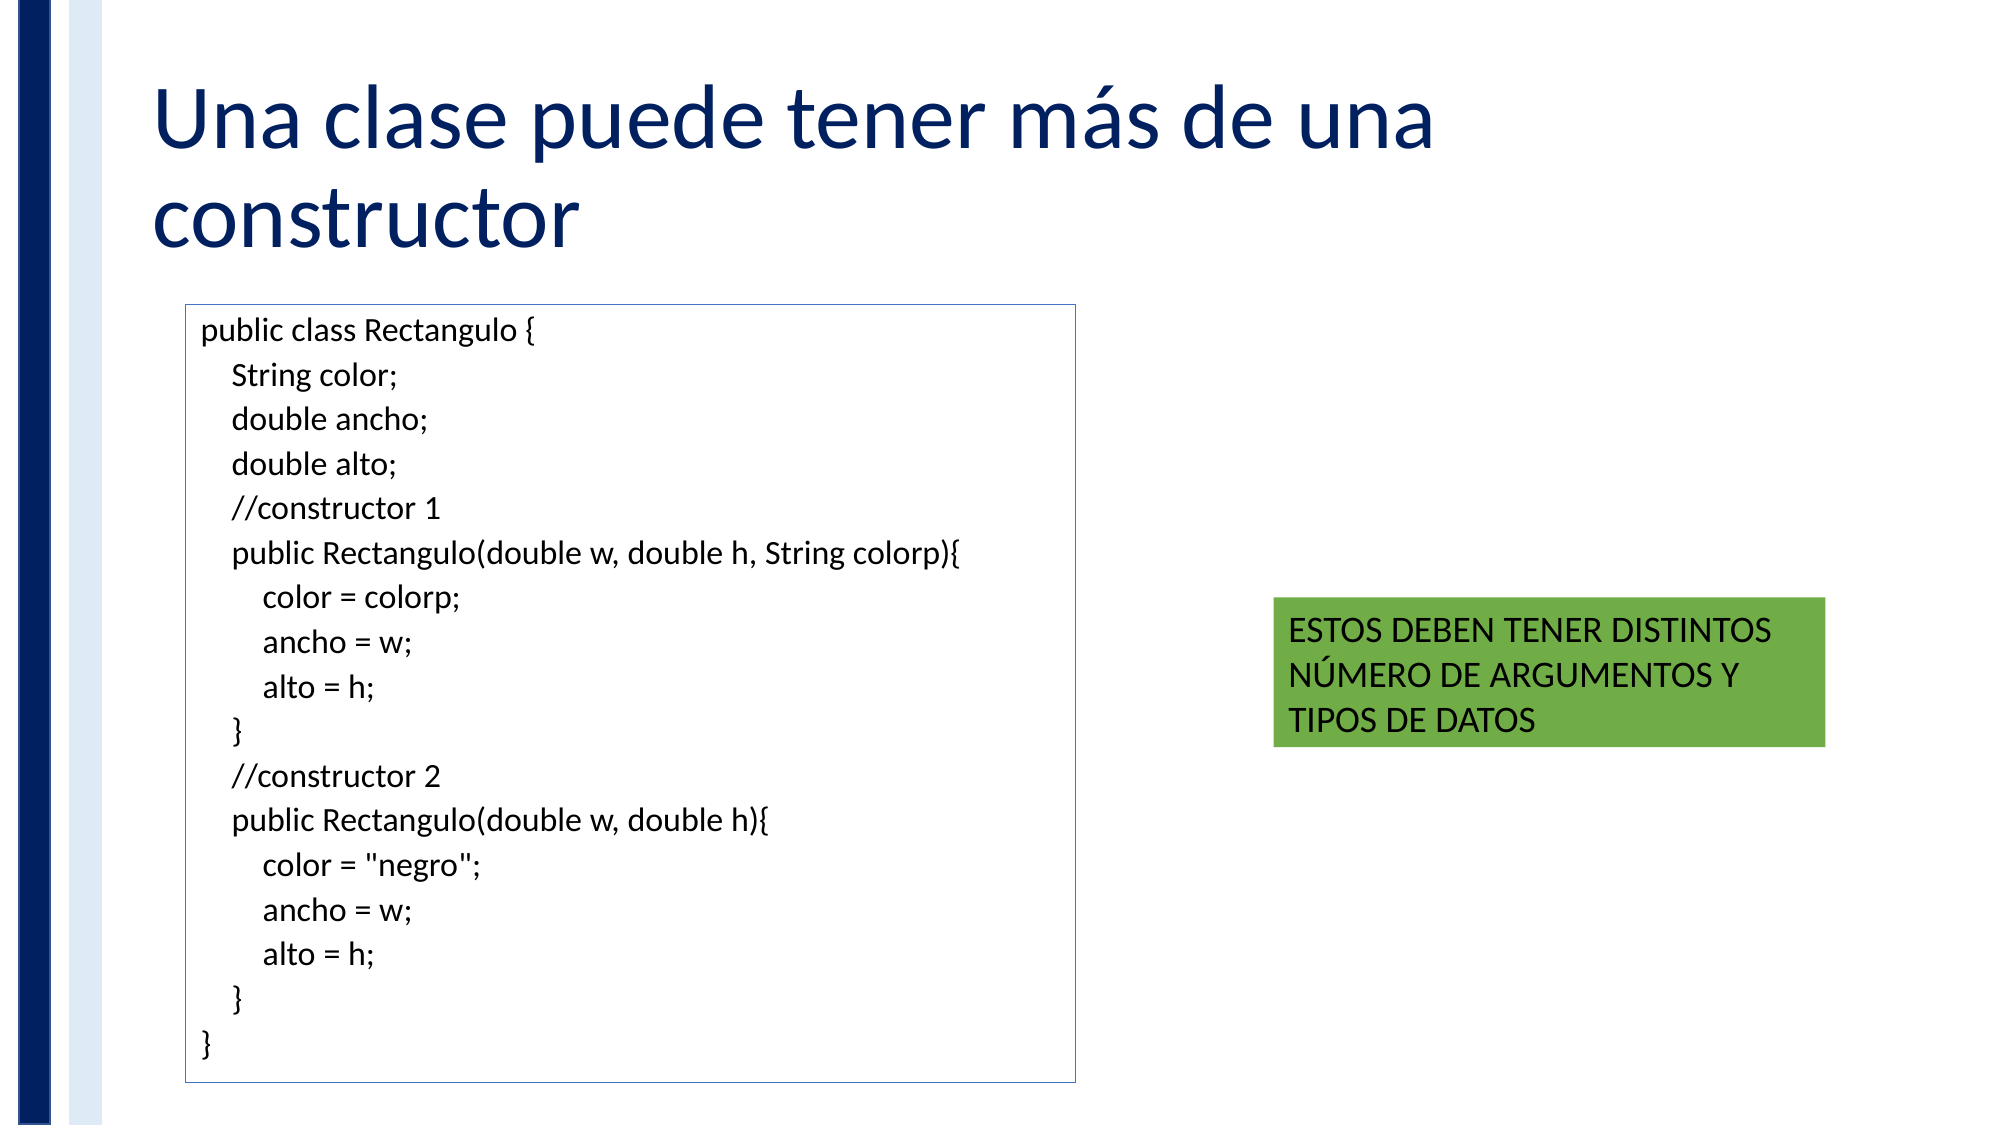

# Una clase puede tener más de una constructor
public class Rectangulo {
    String color;
    double ancho;
    double alto;
    //constructor 1
    public Rectangulo(double w, double h, String colorp){
        color = colorp;
        ancho = w;
        alto = h;
    }
    //constructor 2
    public Rectangulo(double w, double h){
        color = "negro";
        ancho = w;
        alto = h;
    }
}

ESTOS DEBEN TENER DISTINTOS NÚMERO DE ARGUMENTOS Y TIPOS DE DATOS